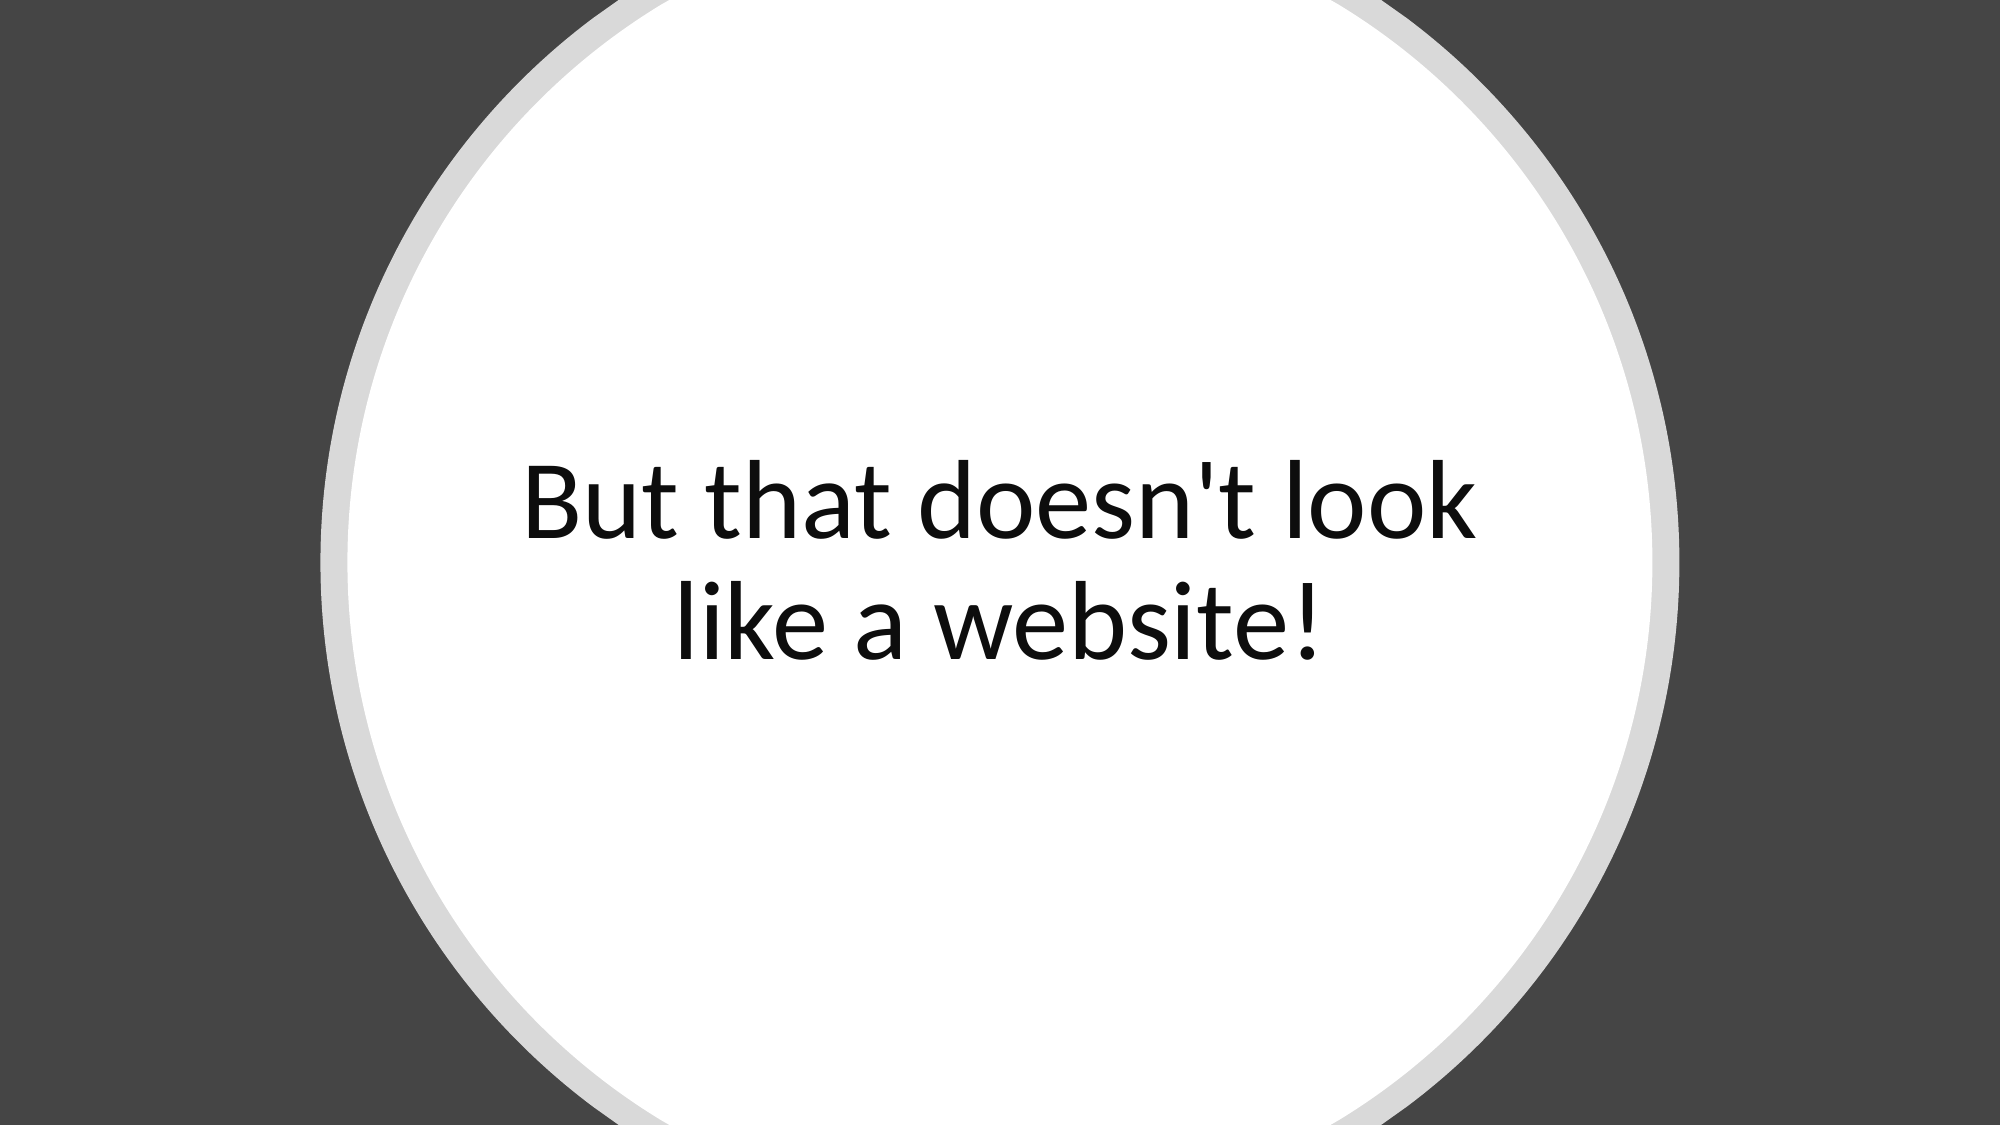

# But that doesn't look like a website!